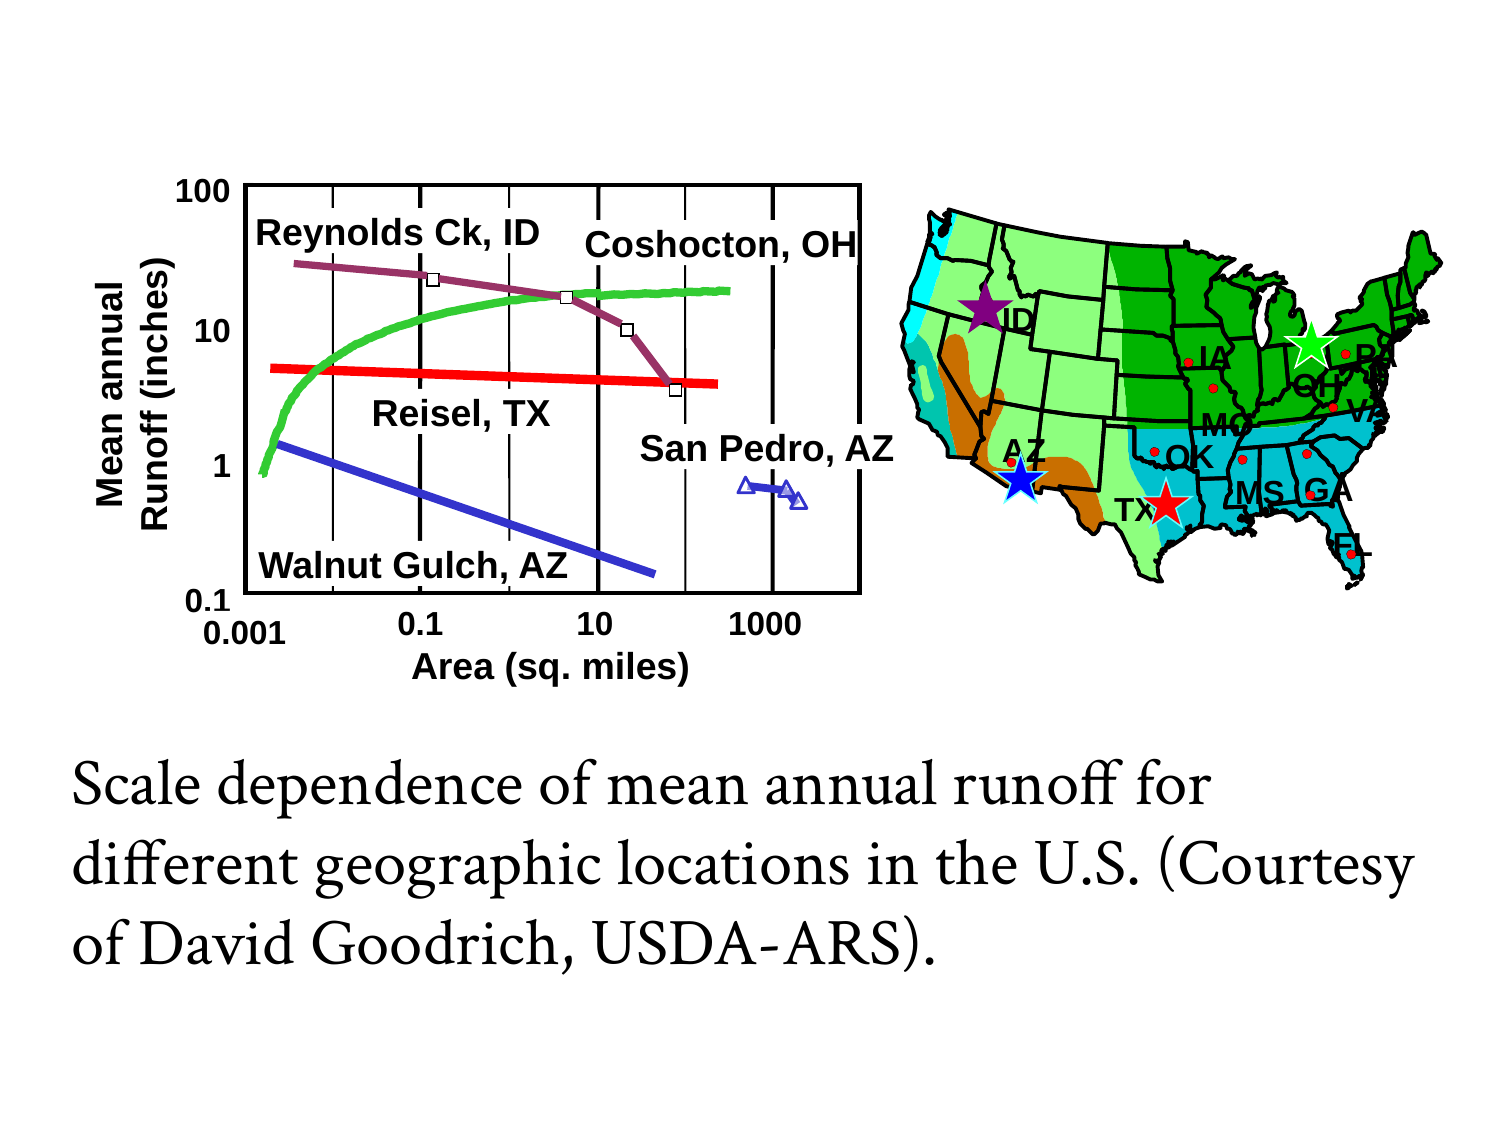

100

Reynolds Ck, ID

ID

PA

IA

OH

VA

MO

AZ

OK

GA

MS

TX

FL

Coshocton, OH

10

Mean annual Runoff (inches)

Reisel, TX

San Pedro, AZ
1

Walnut Gulch, AZ

0.1

0.1
10
1000
0.001
Area (sq. miles)
Scale dependence of mean annual runoff for different geographic locations in the U.S. (Courtesy of David Goodrich, USDA-ARS).